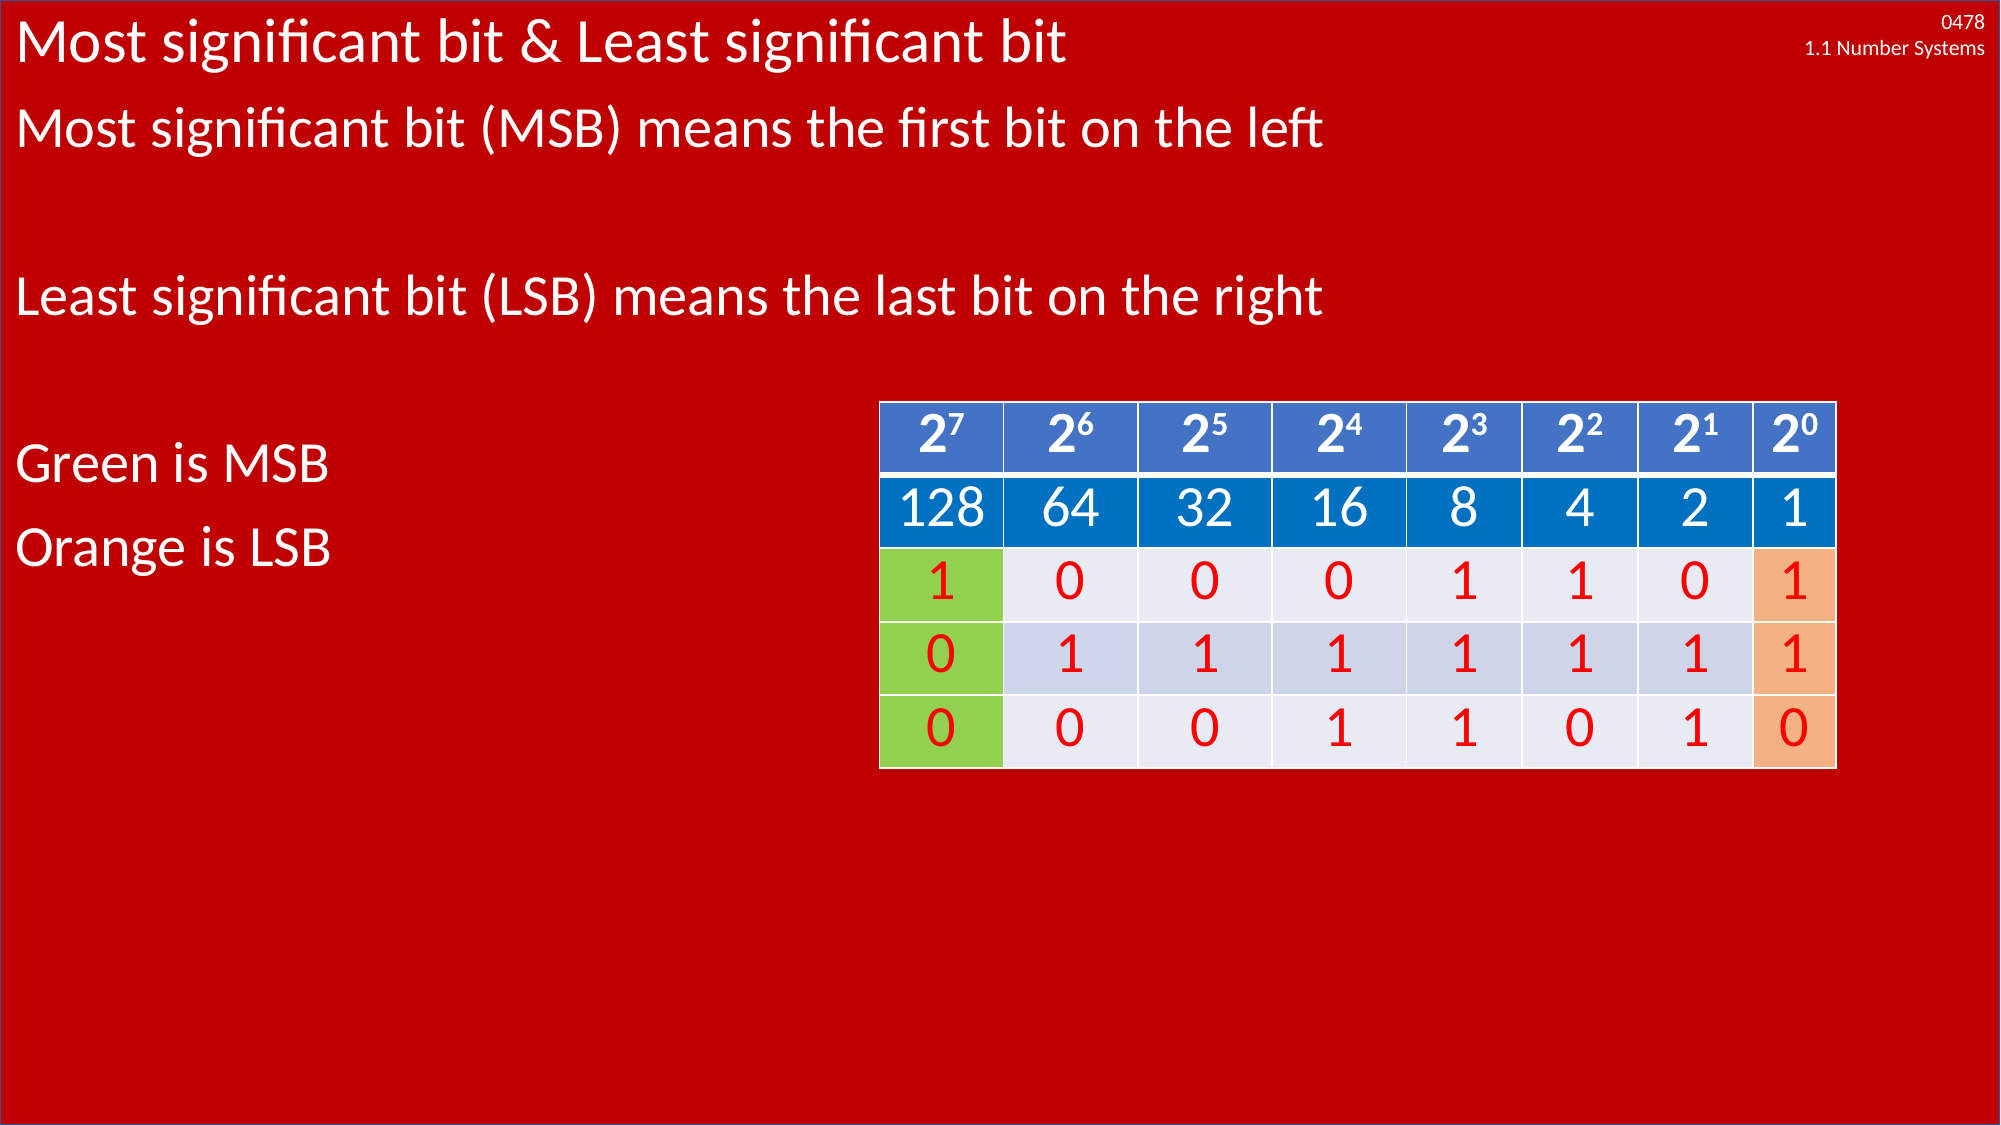

# Most significant bit & Least significant bit
Most significant bit (MSB) means the first bit on the left

Least significant bit (LSB) means the last bit on the right

Green is MSB
Orange is LSB
| 27 | 26 | 25 | 24 | 23 | 22 | 21 | 20 |
| --- | --- | --- | --- | --- | --- | --- | --- |
| 128 | 64 | 32 | 16 | 8 | 4 | 2 | 1 |
| 1 | 0 | 0 | 0 | 1 | 1 | 0 | 1 |
| 0 | 1 | 1 | 1 | 1 | 1 | 1 | 1 |
| 0 | 0 | 0 | 1 | 1 | 0 | 1 | 0 |